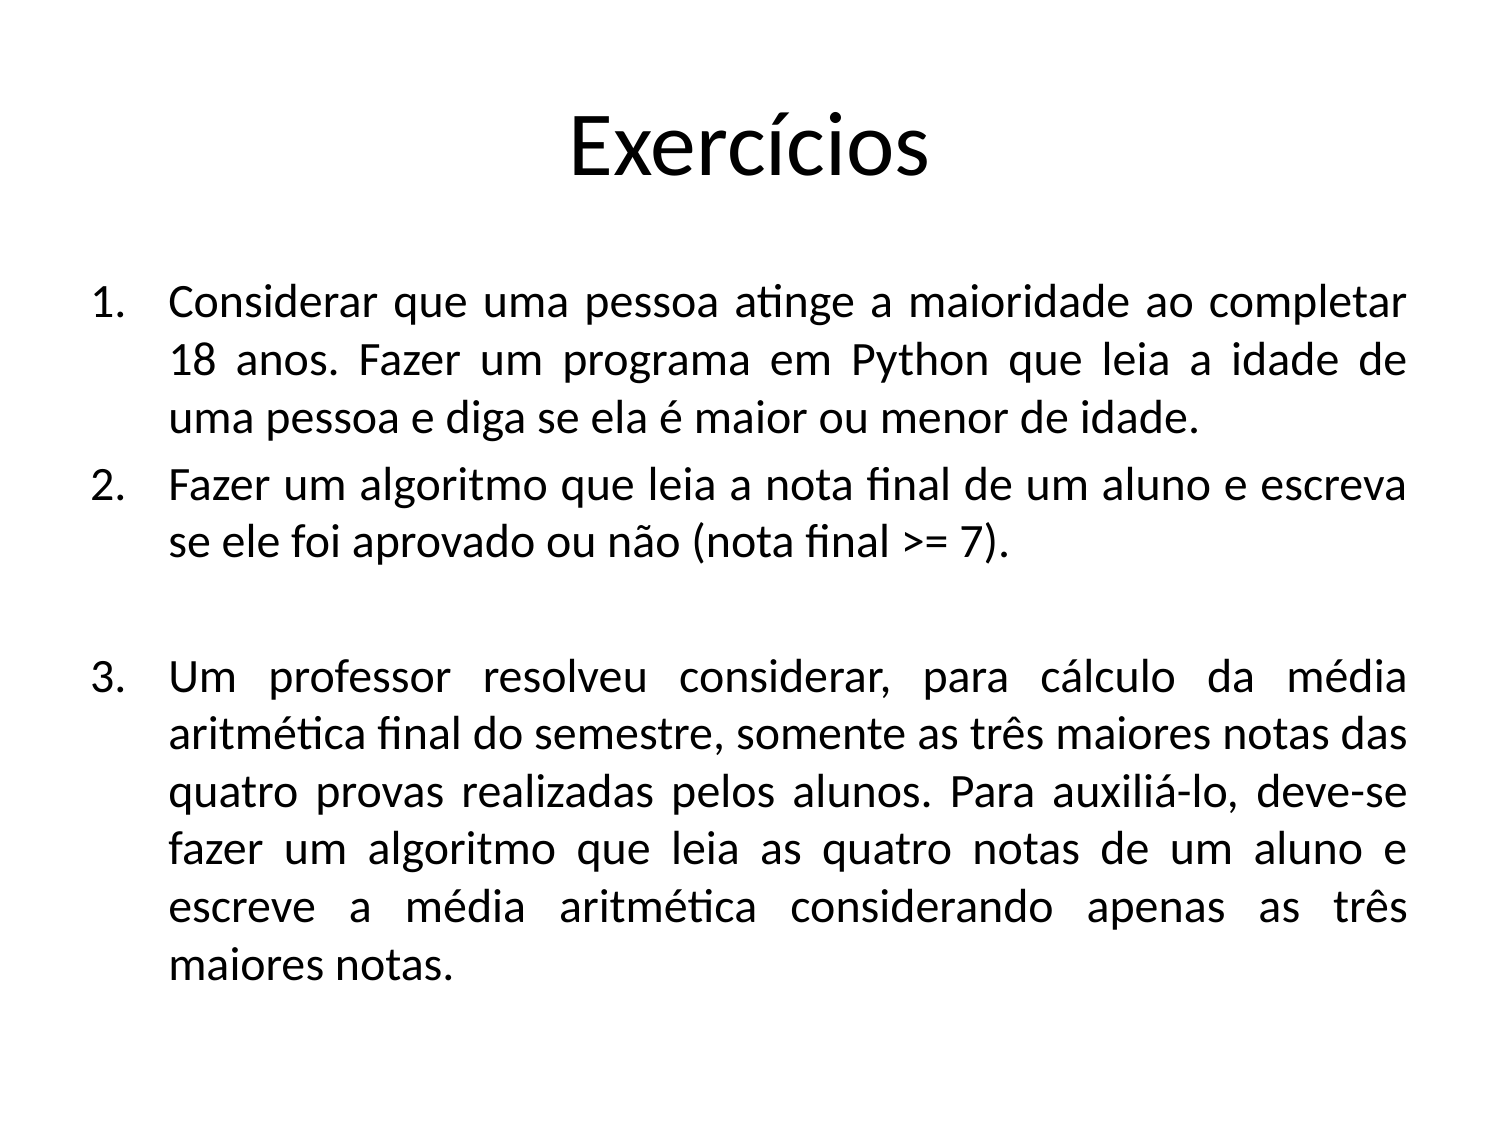

# Exercícios
Considerar que uma pessoa atinge a maioridade ao completar 18 anos. Fazer um programa em Python que leia a idade de uma pessoa e diga se ela é maior ou menor de idade.
Fazer um algoritmo que leia a nota final de um aluno e escreva se ele foi aprovado ou não (nota final >= 7).

Um professor resolveu considerar, para cálculo da média aritmética final do semestre, somente as três maiores notas das quatro provas realizadas pelos alunos. Para auxiliá-lo, deve-se fazer um algoritmo que leia as quatro notas de um aluno e escreve a média aritmética considerando apenas as três maiores notas.